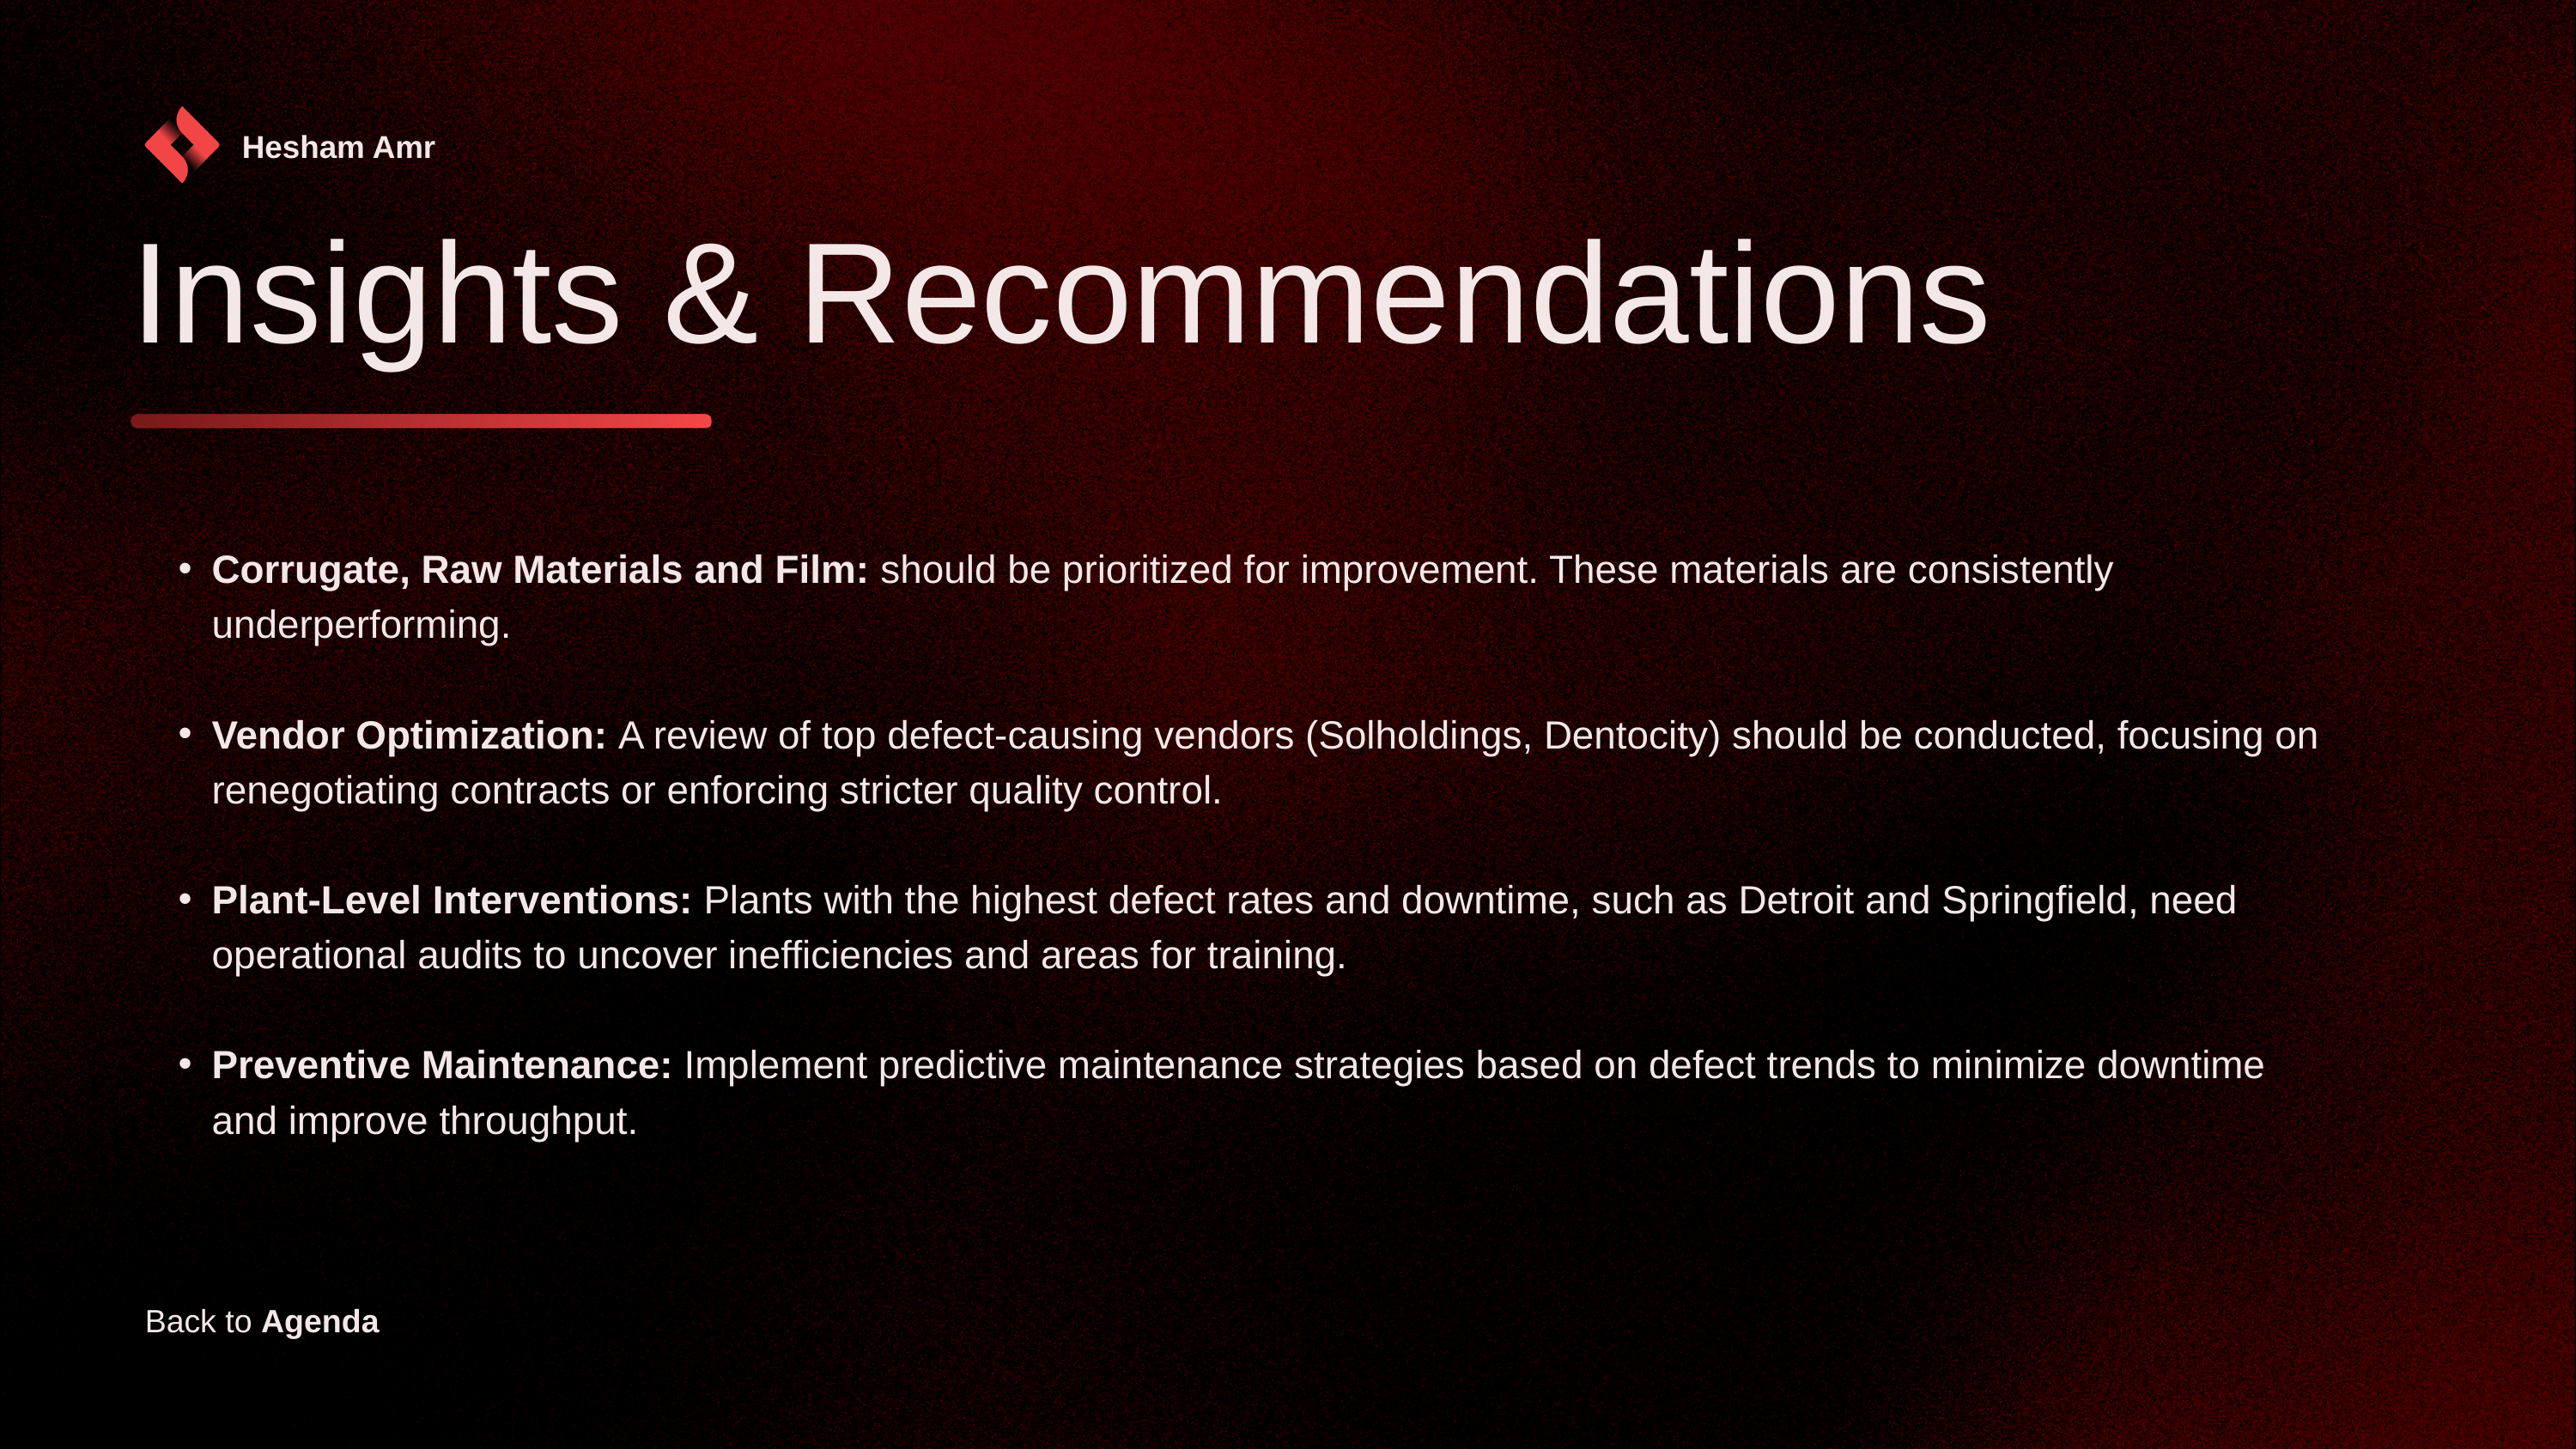

Hesham Amr
Insights & Recommendations

Corrugate, Raw Materials and Film: should be prioritized for improvement. These materials are consistently underperforming.

Vendor Optimization: A review of top defect-causing vendors (Solholdings, Dentocity) should be conducted, focusing on renegotiating contracts or enforcing stricter quality control.

Plant-Level Interventions: Plants with the highest defect rates and downtime, such as Detroit and Springfield, need operational audits to uncover inefficiencies and areas for training.

Preventive Maintenance: Implement predictive maintenance strategies based on defect trends to minimize downtime and improve throughput.

Back to Agenda